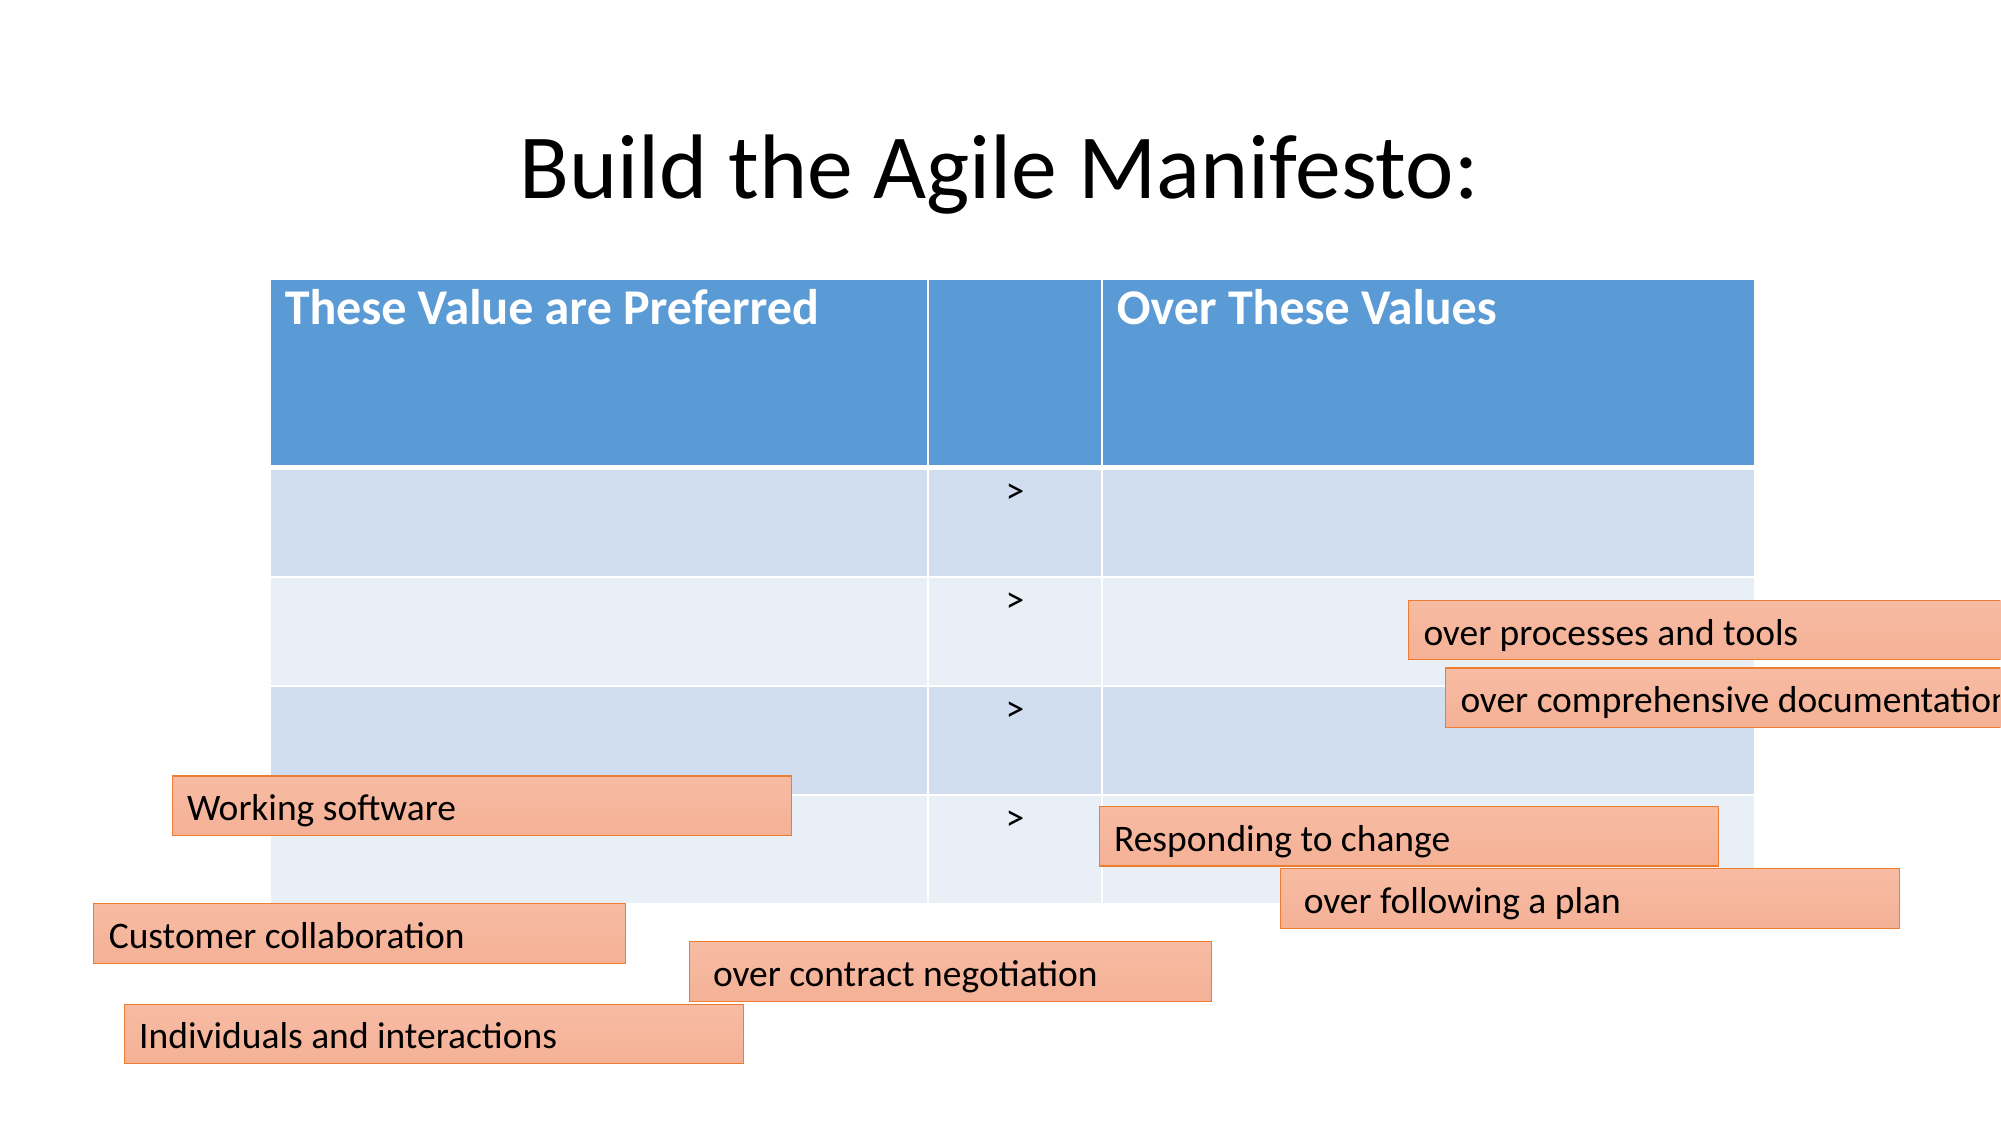

# Build the Agile Manifesto:
| These Value are Preferred |  | Over These Values |
| --- | --- | --- |
|  | > |  |
|  | > |  |
|  | > |  |
|  | > |  |
over processes and tools
over comprehensive documentation
Working software

Responding to change

 over following a plan
Customer collaboration
 over contract negotiation
Individuals and interactions